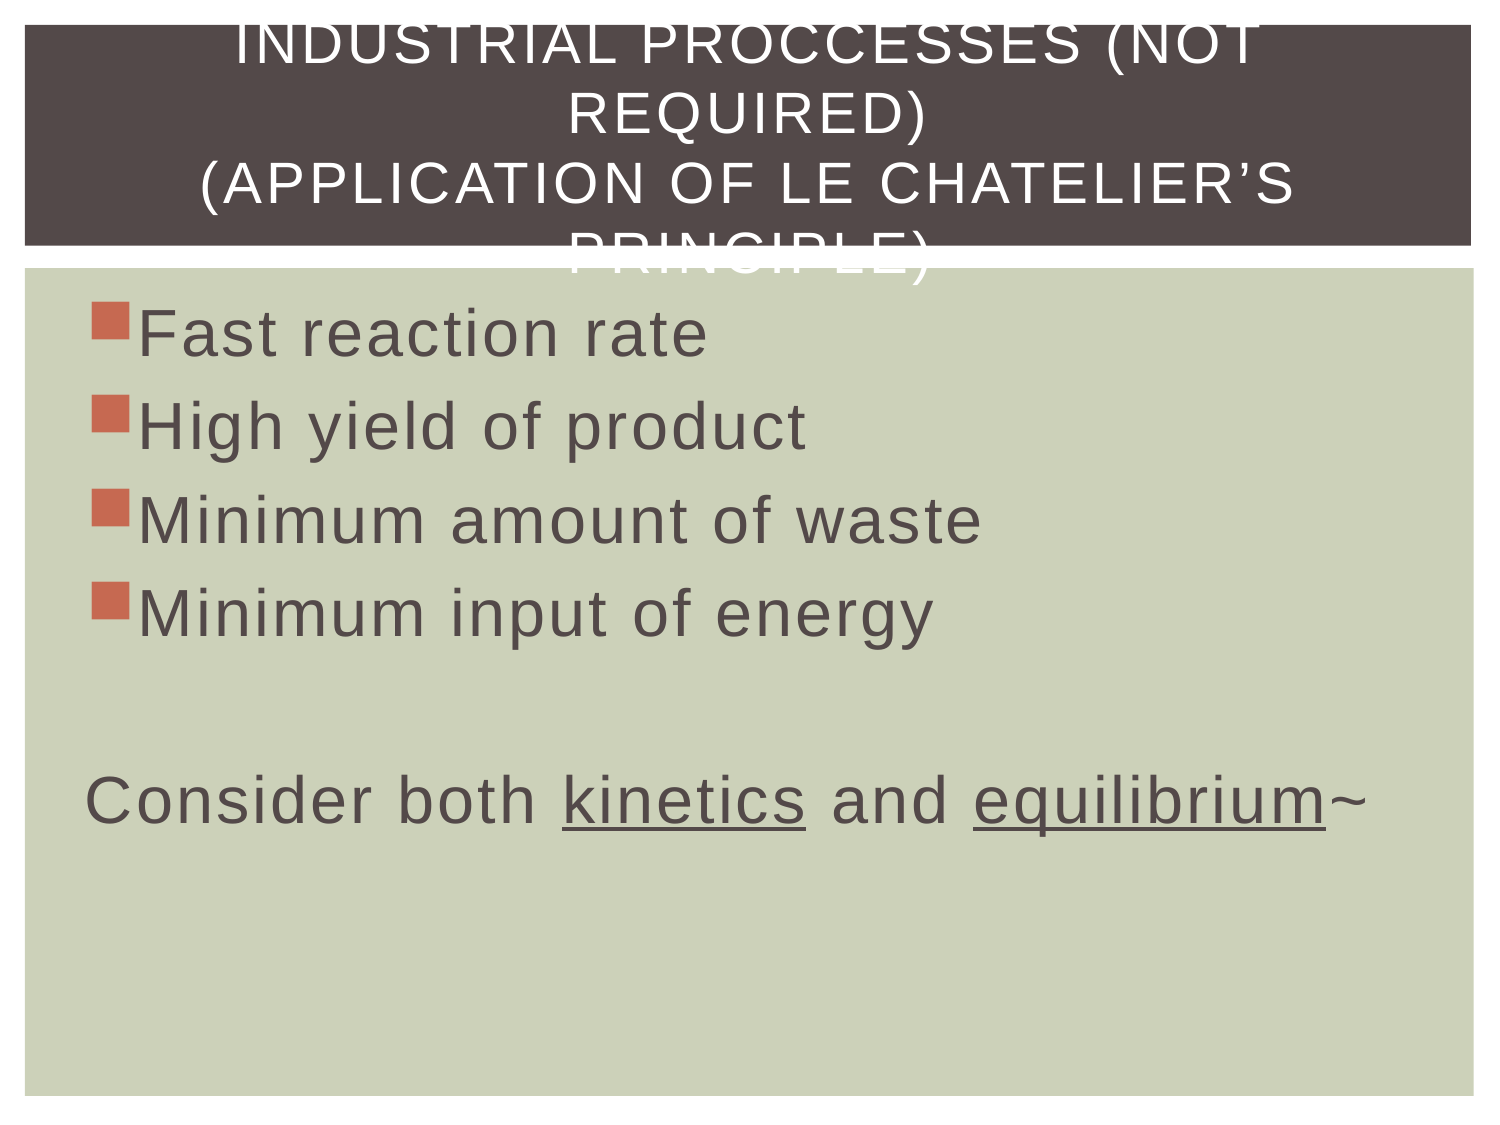

# Industrial Proccesses (Not required) (Application of Le Chatelier’s Principle)
Fast reaction rate
High yield of product
Minimum amount of waste
Minimum input of energy

Consider both kinetics and equilibrium~
75